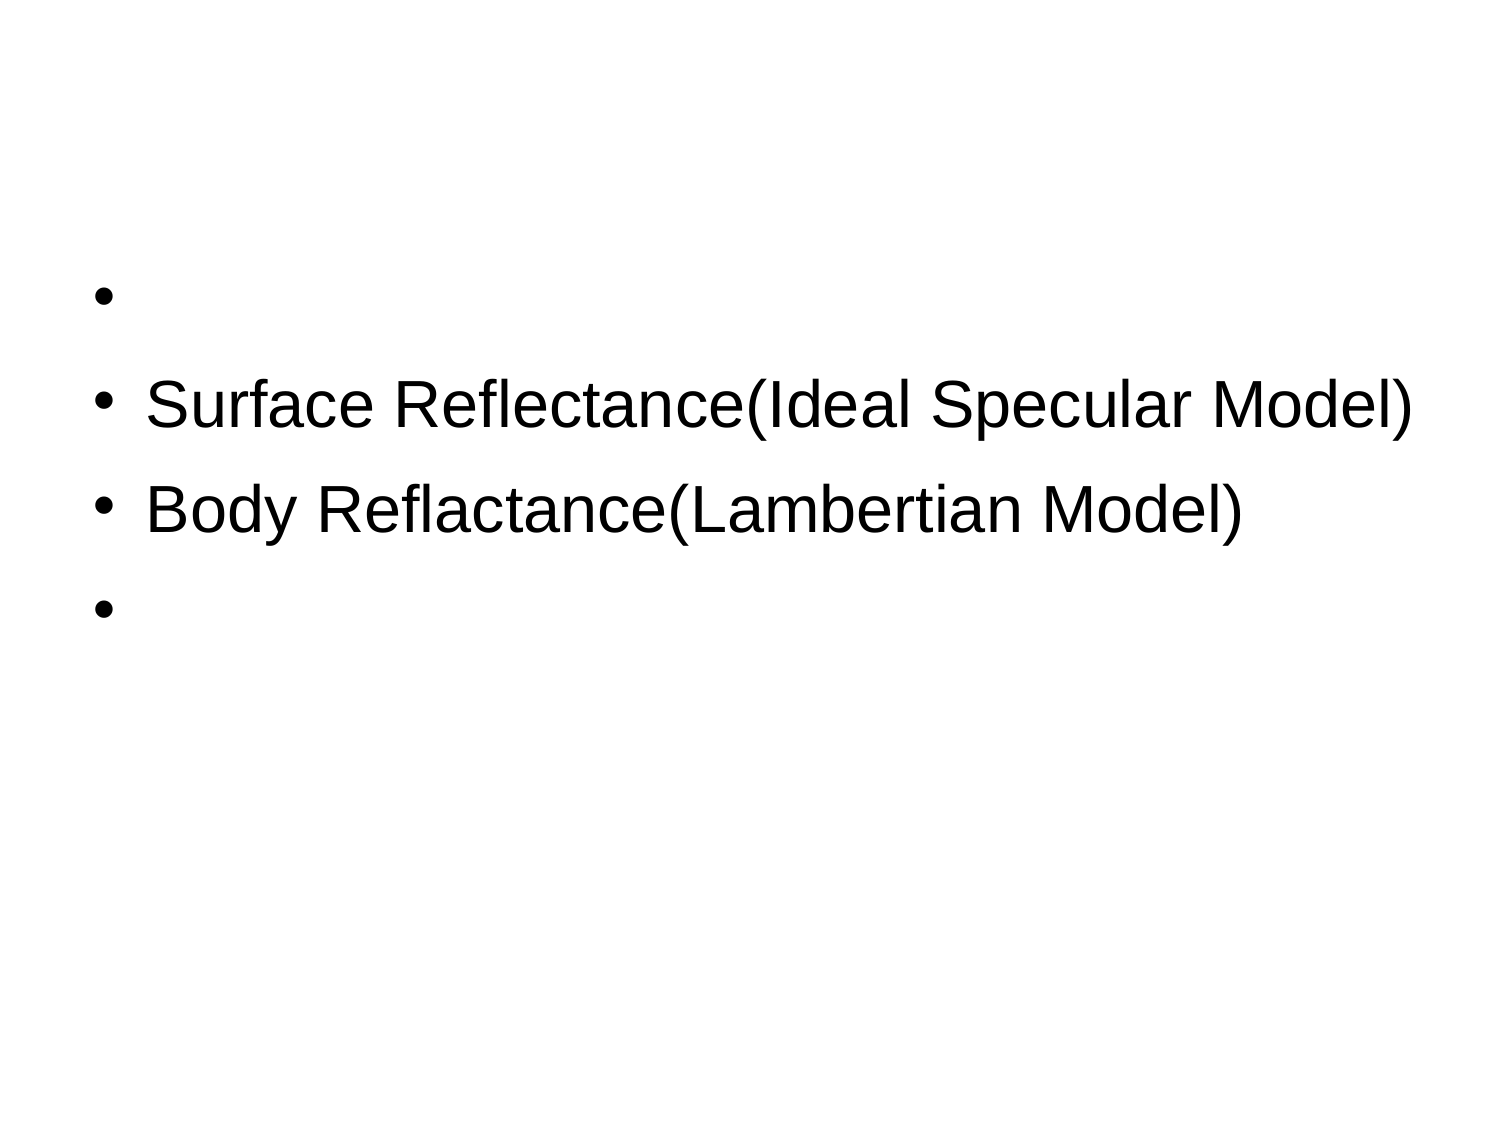

Surface Reflectance(Ideal Specular Model)
Body Reflactance(Lambertian Model)